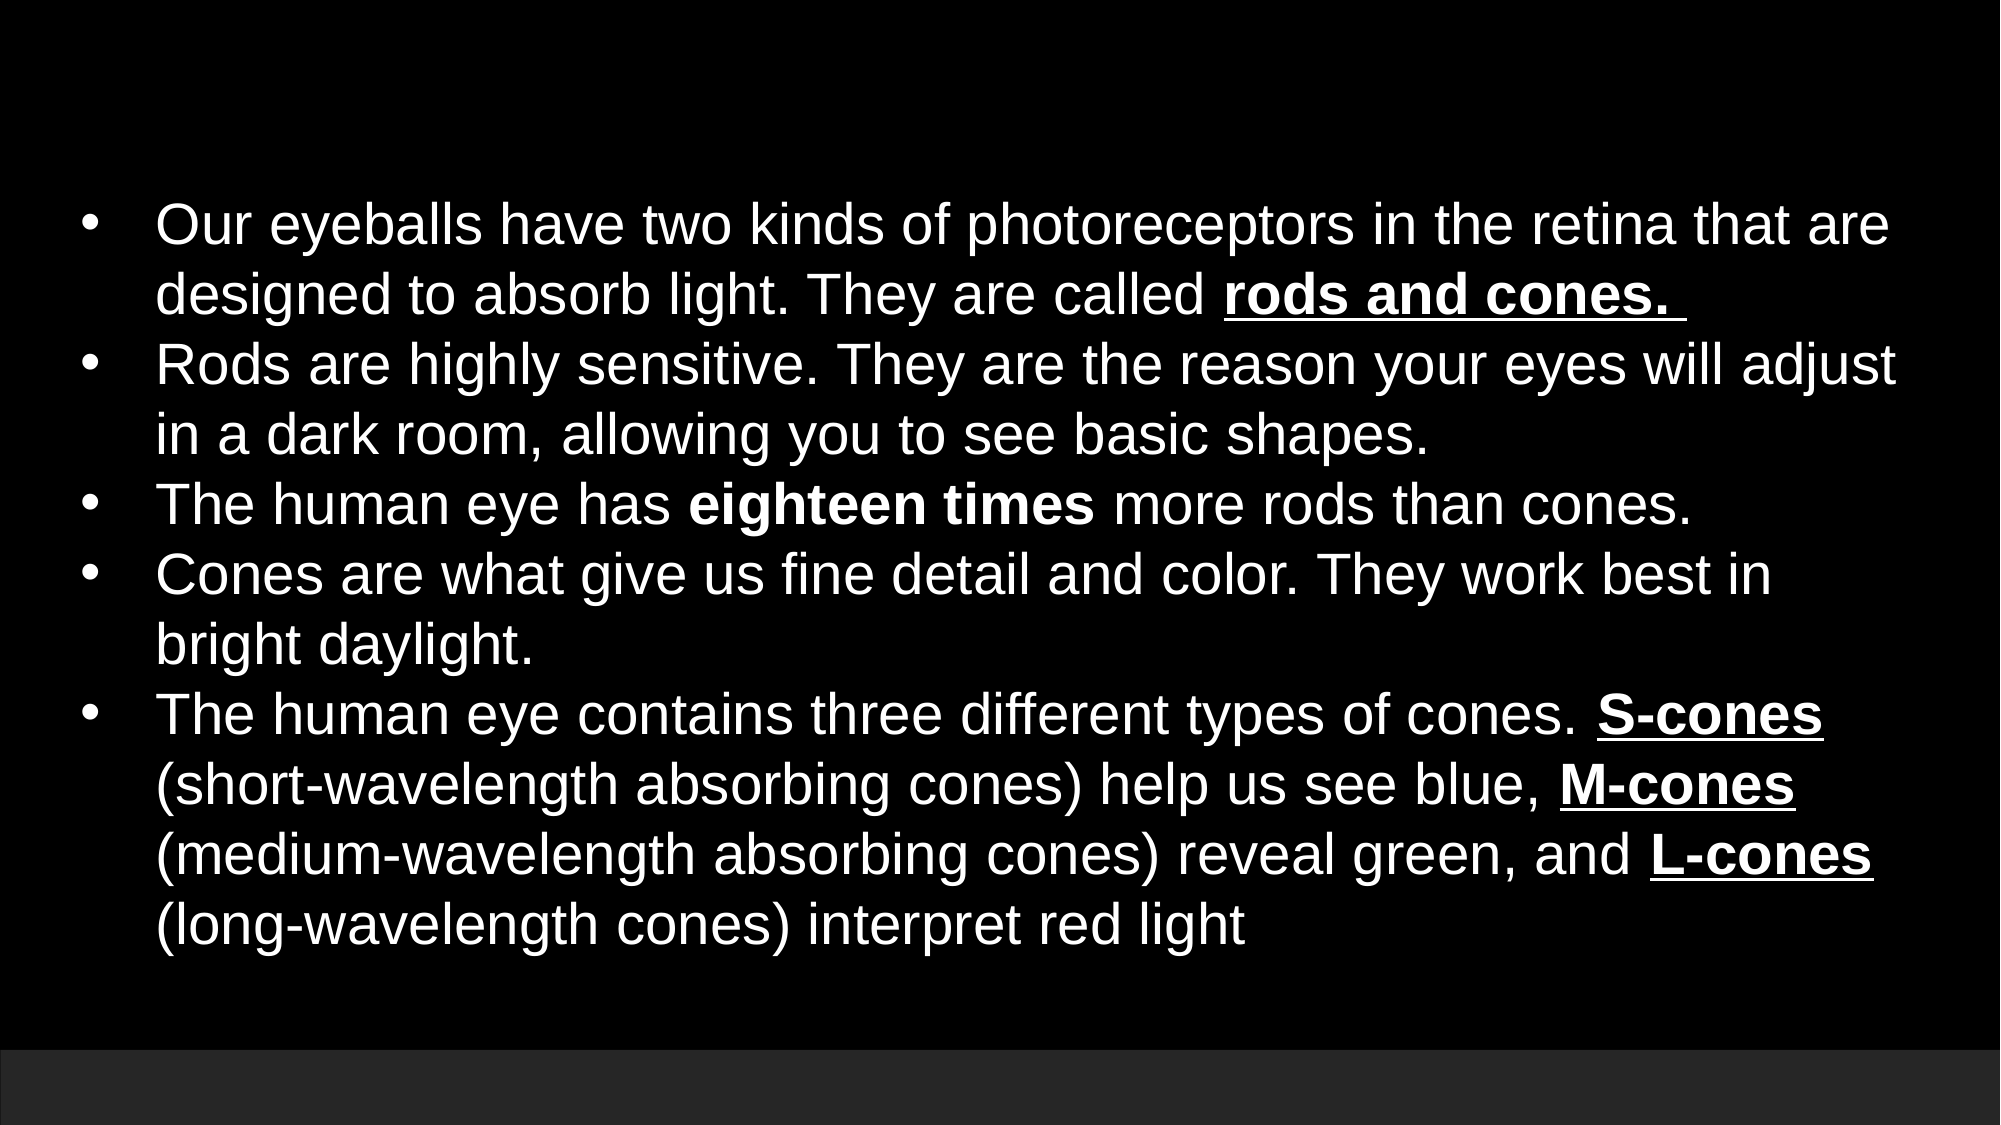

Our eyeballs have two kinds of photoreceptors in the retina that are designed to absorb light. They are called rods and cones.
Rods are highly sensitive. They are the reason your eyes will adjust in a dark room, allowing you to see basic shapes.
The human eye has eighteen times more rods than cones.
Cones are what give us fine detail and color. They work best in bright daylight.
The human eye contains three different types of cones. S-cones (short-wavelength absorbing cones) help us see blue, M-cones (medium-wavelength absorbing cones) reveal green, and L-cones (long-wavelength cones) interpret red light